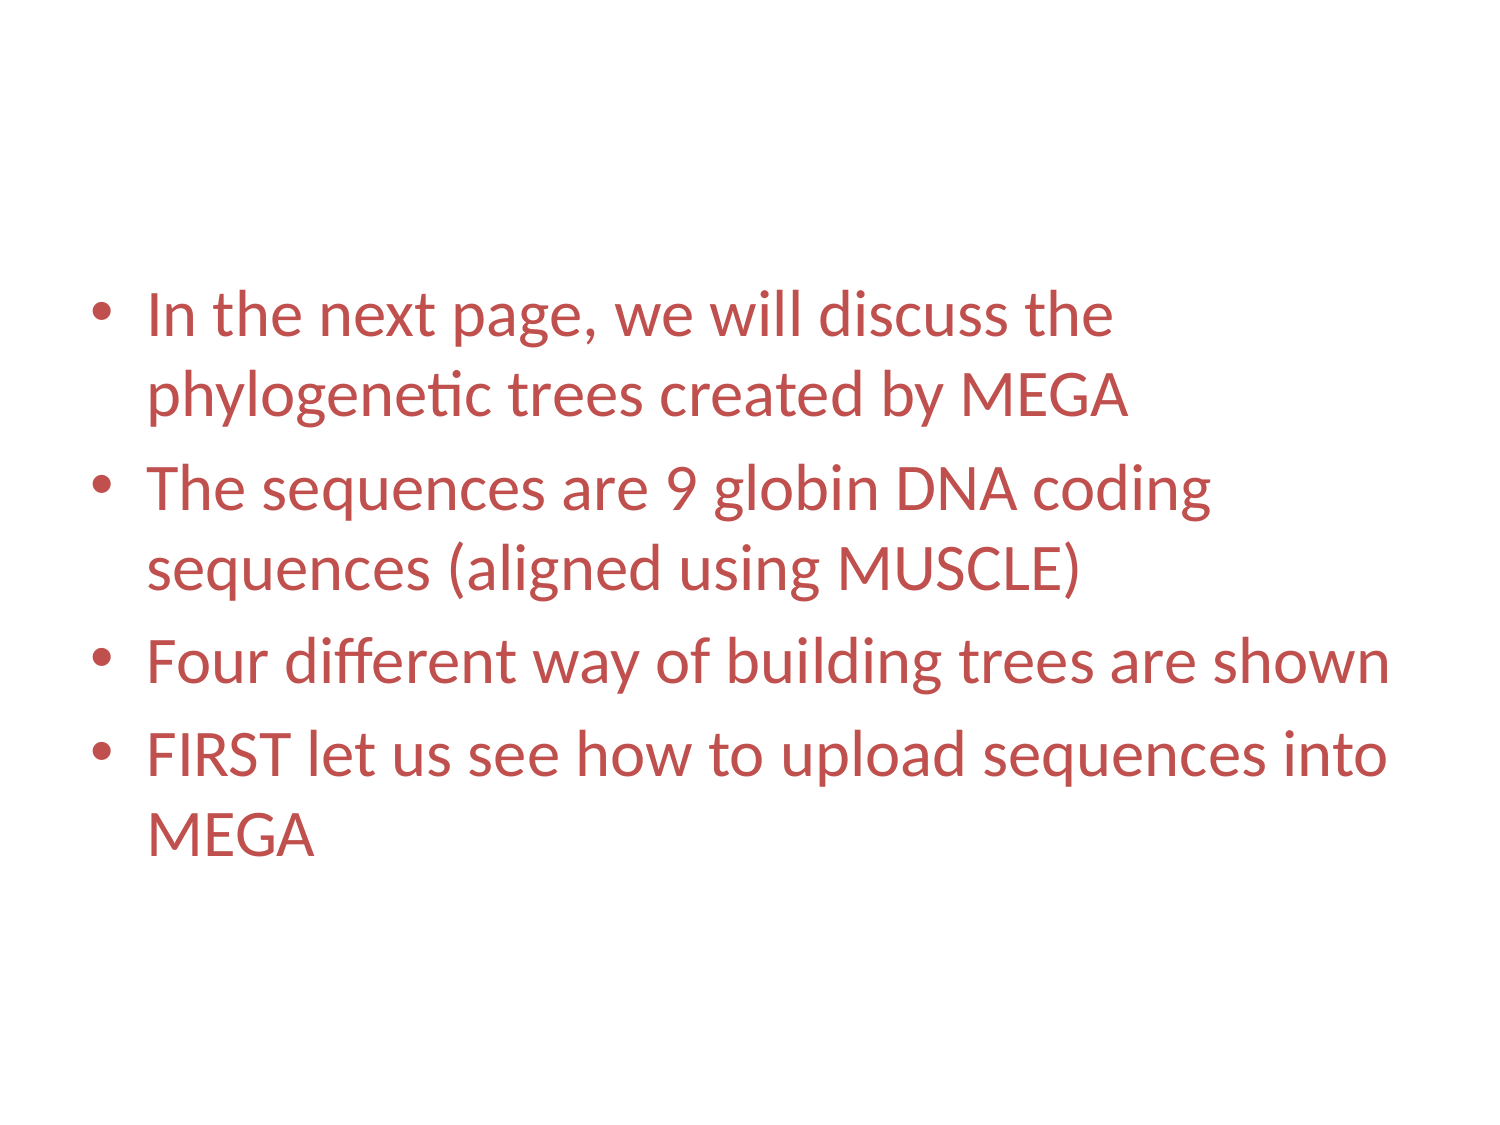

#
In the next page, we will discuss the phylogenetic trees created by MEGA
The sequences are 9 globin DNA coding sequences (aligned using MUSCLE)
Four different way of building trees are shown
FIRST let us see how to upload sequences into MEGA